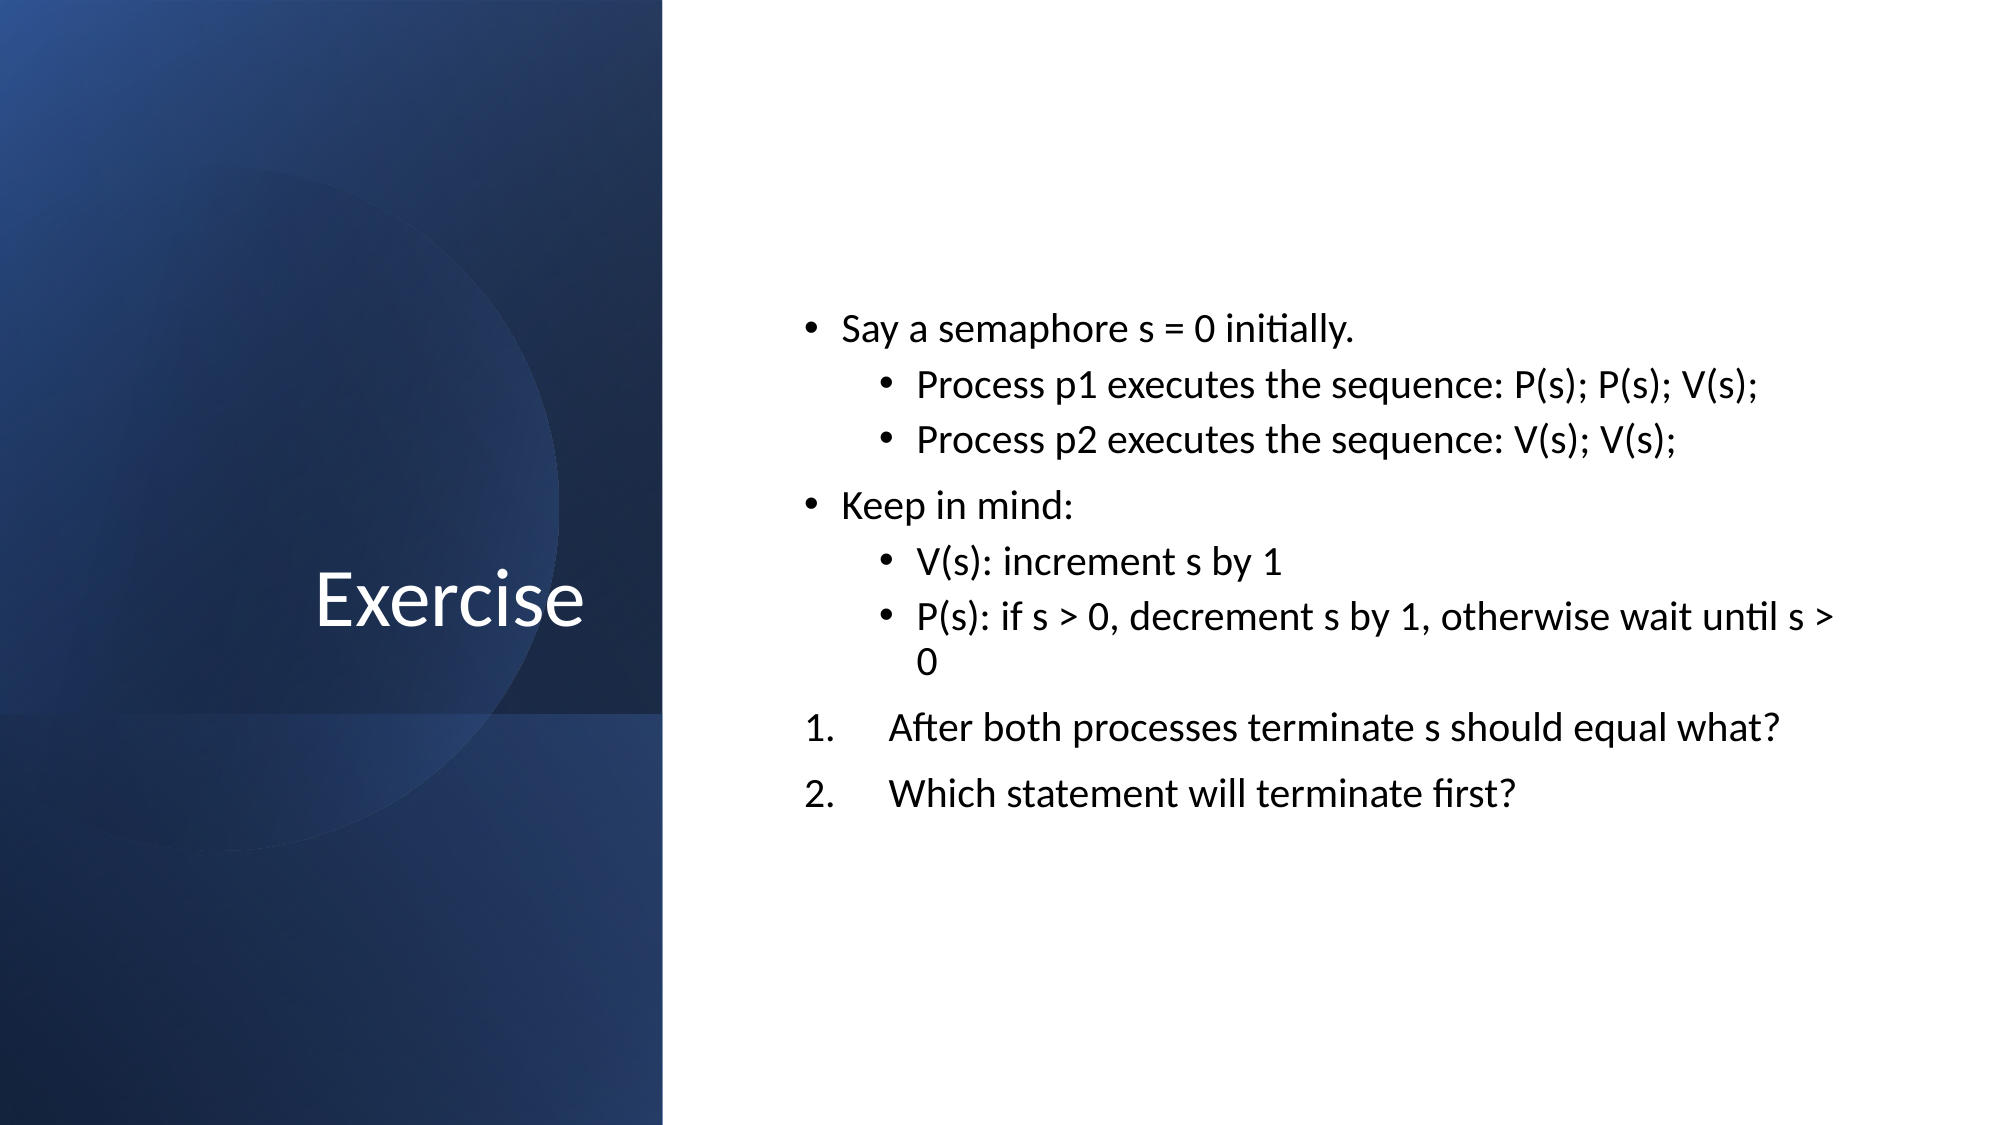

# Exercise
Say a semaphore s = 0 initially.
Process p1 executes the sequence: P(s); P(s); V(s);
Process p2 executes the sequence: V(s); V(s);
Keep in mind:
V(s): increment s by 1
P(s): if s > 0, decrement s by 1, otherwise wait until s > 0
After both processes terminate s should equal what?
Which statement will terminate first?